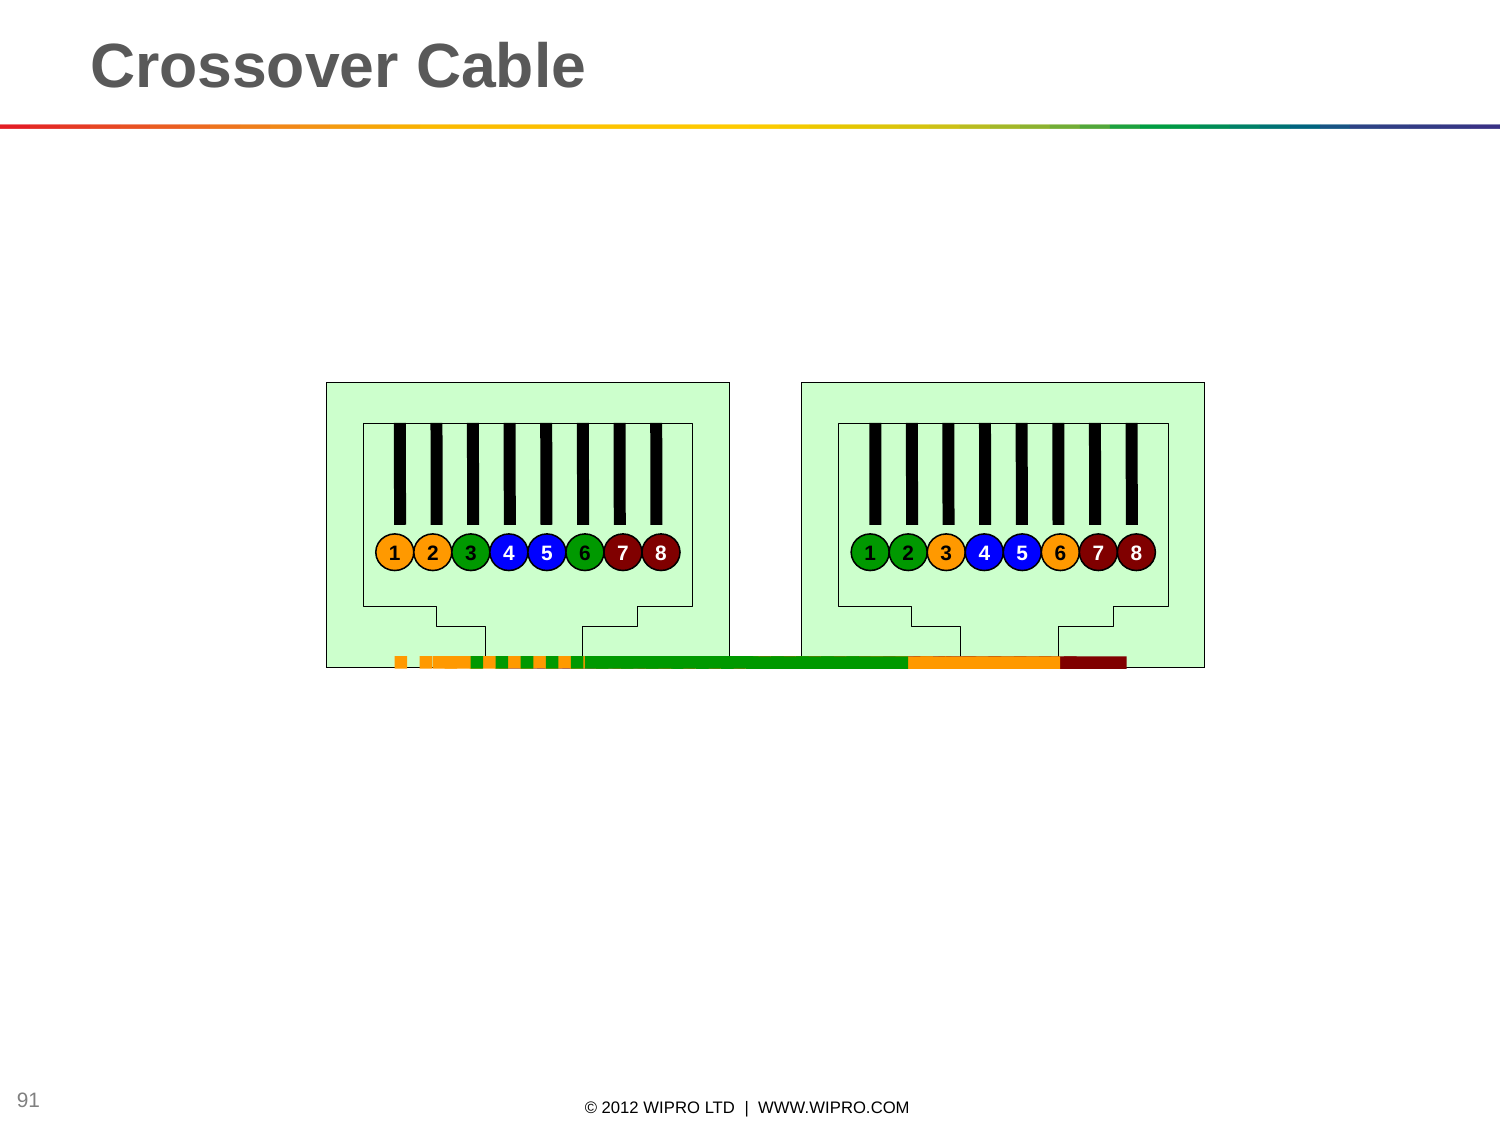

91
# Crossover Cable

1
2
3
4
5
6
7
8
1
2
3
4
5
6
7
8